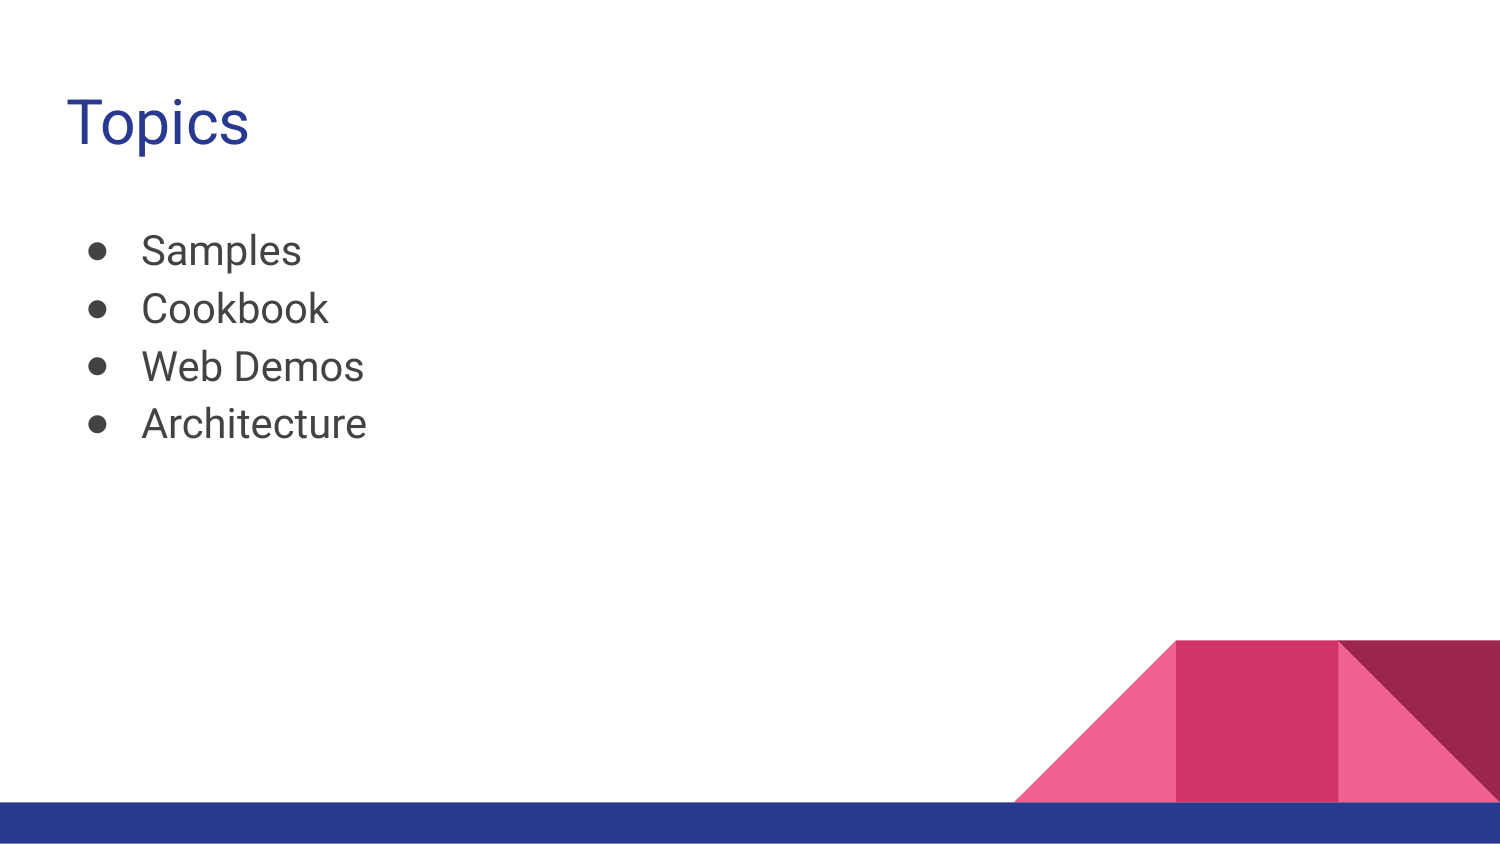

# Topics
Samples
Cookbook
Web Demos
Architecture